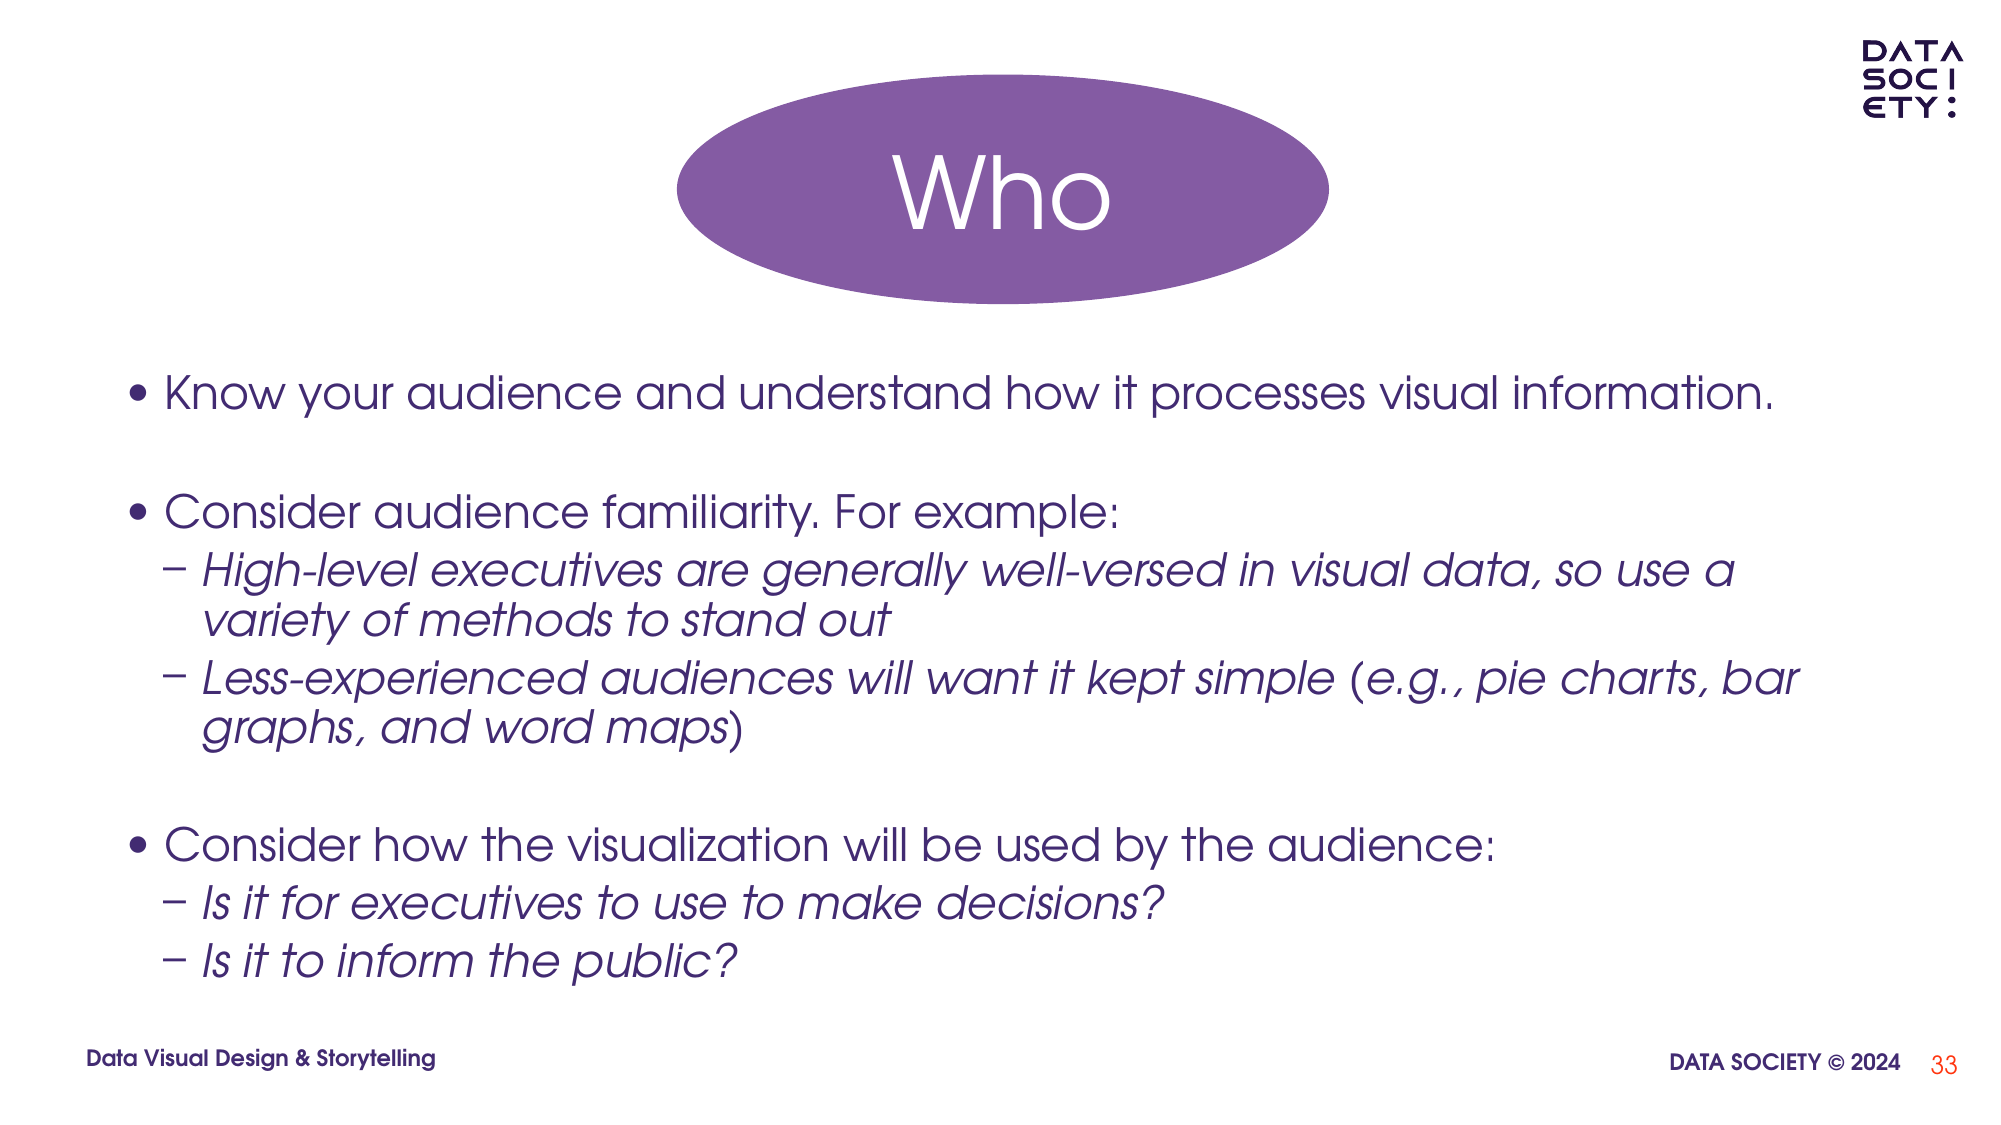

Who
Know your audience and understand how it processes visual information.

Consider audience familiarity. For example:
High-level executives are generally well-versed in visual data, so use a variety of methods to stand out
Less-experienced audiences will want it kept simple (e.g., pie charts, bar graphs, and word maps)

Consider how the visualization will be used by the audience:
Is it for executives to use to make decisions?
Is it to inform the public?
33